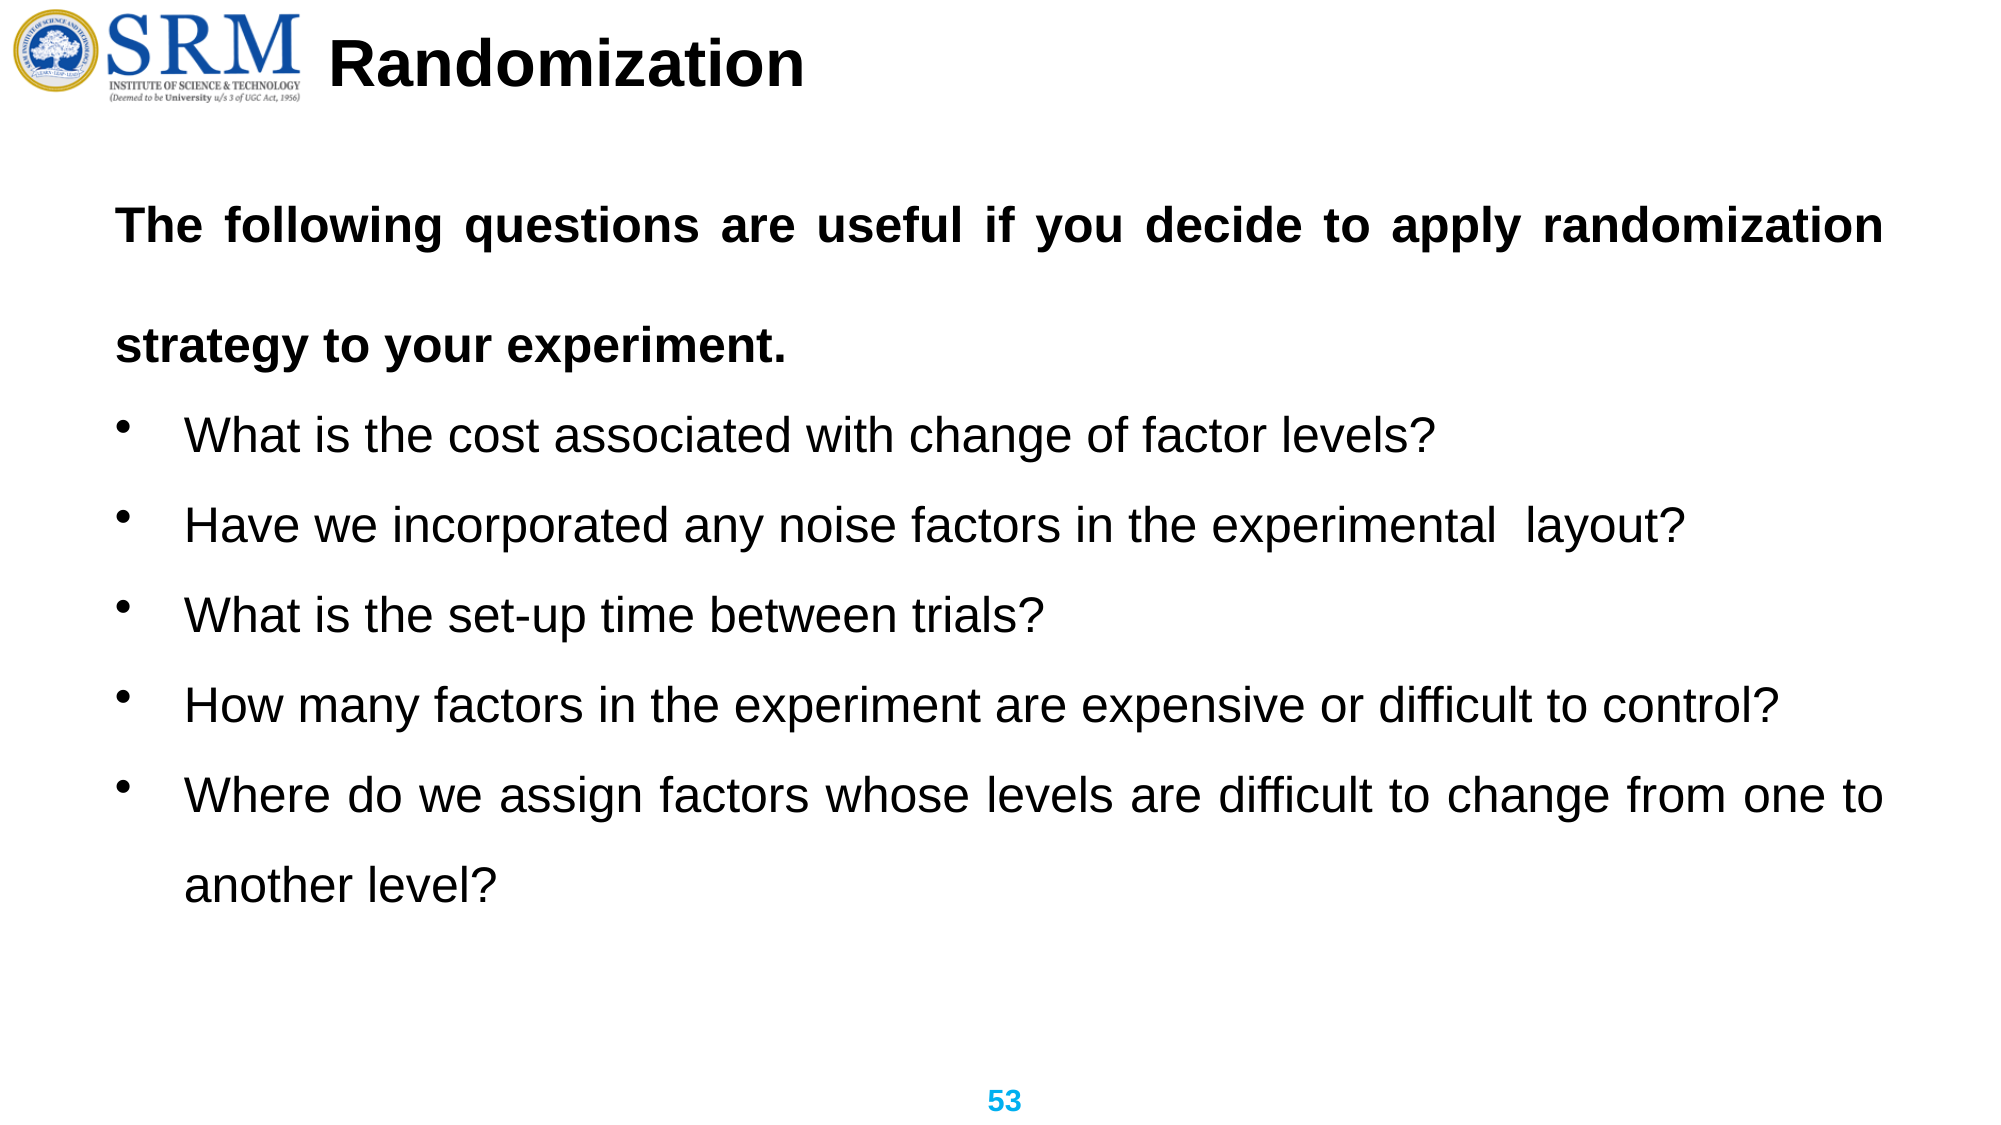

# Randomization
The following questions are useful if you decide to apply randomization strategy to your experiment.
What is the cost associated with change of factor levels?
Have we incorporated any noise factors in the experimental  layout?
What is the set-up time between trials?
How many factors in the experiment are expensive or difficult to control?
Where do we assign factors whose levels are difficult to change from one to another level?

53